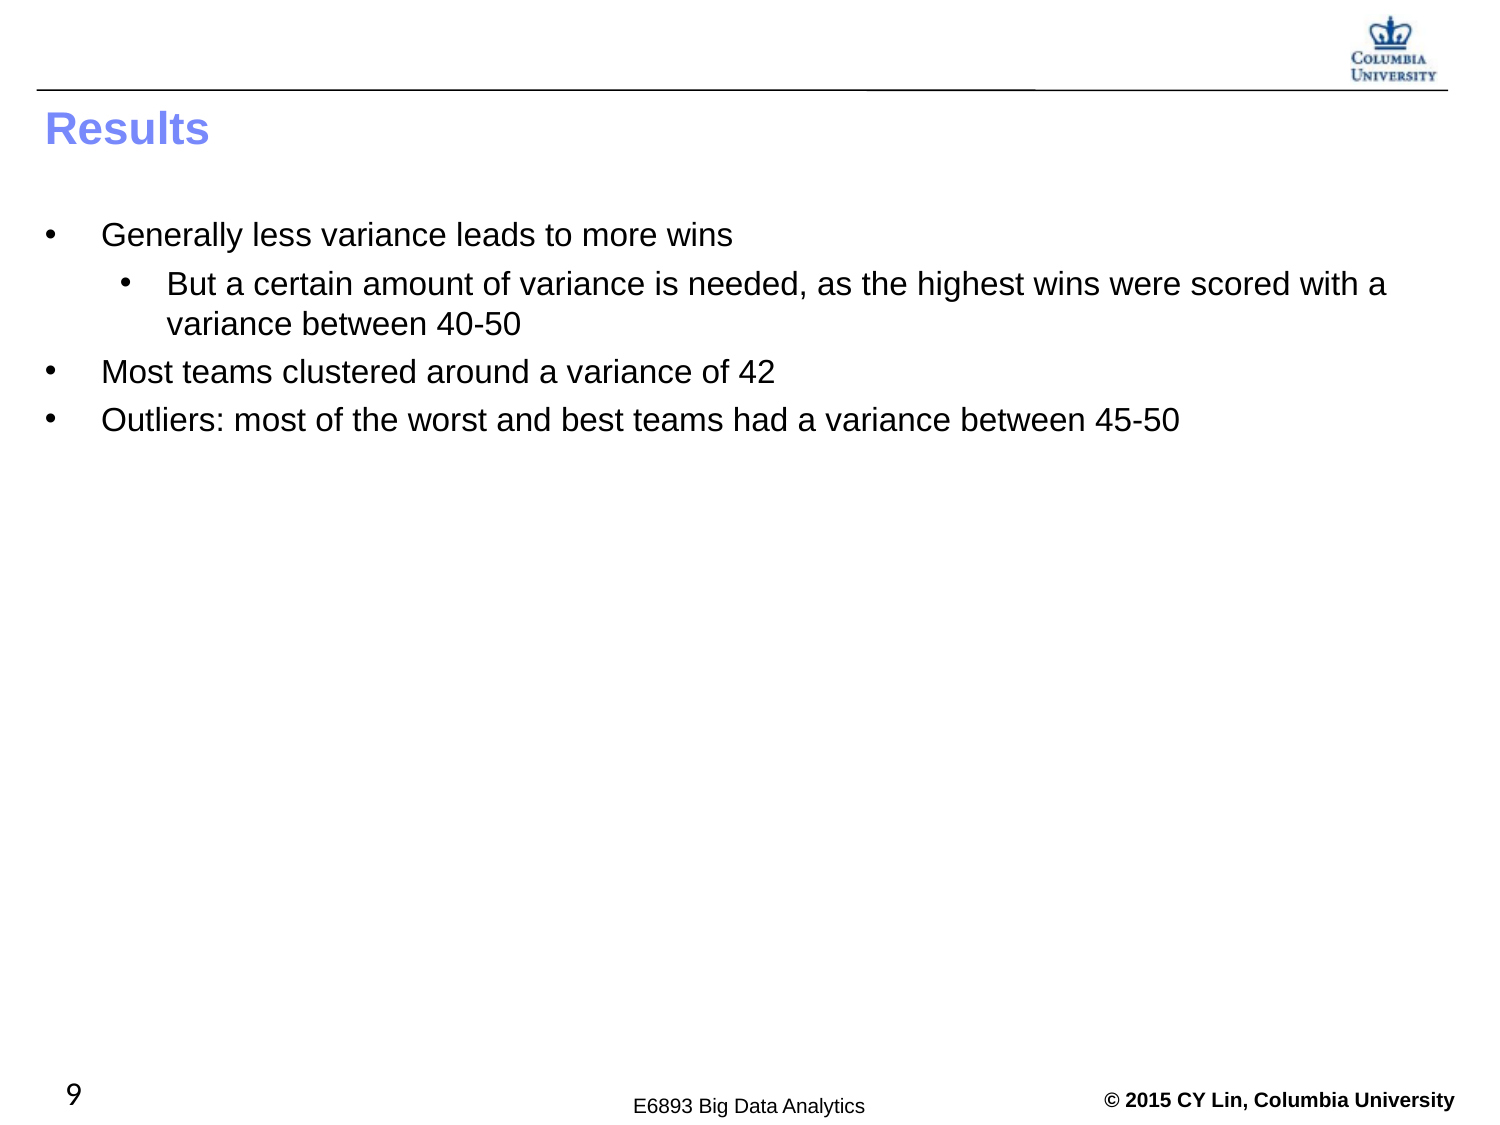

# Results
Generally less variance leads to more wins
But a certain amount of variance is needed, as the highest wins were scored with a variance between 40-50
Most teams clustered around a variance of 42
Outliers: most of the worst and best teams had a variance between 45-50
9